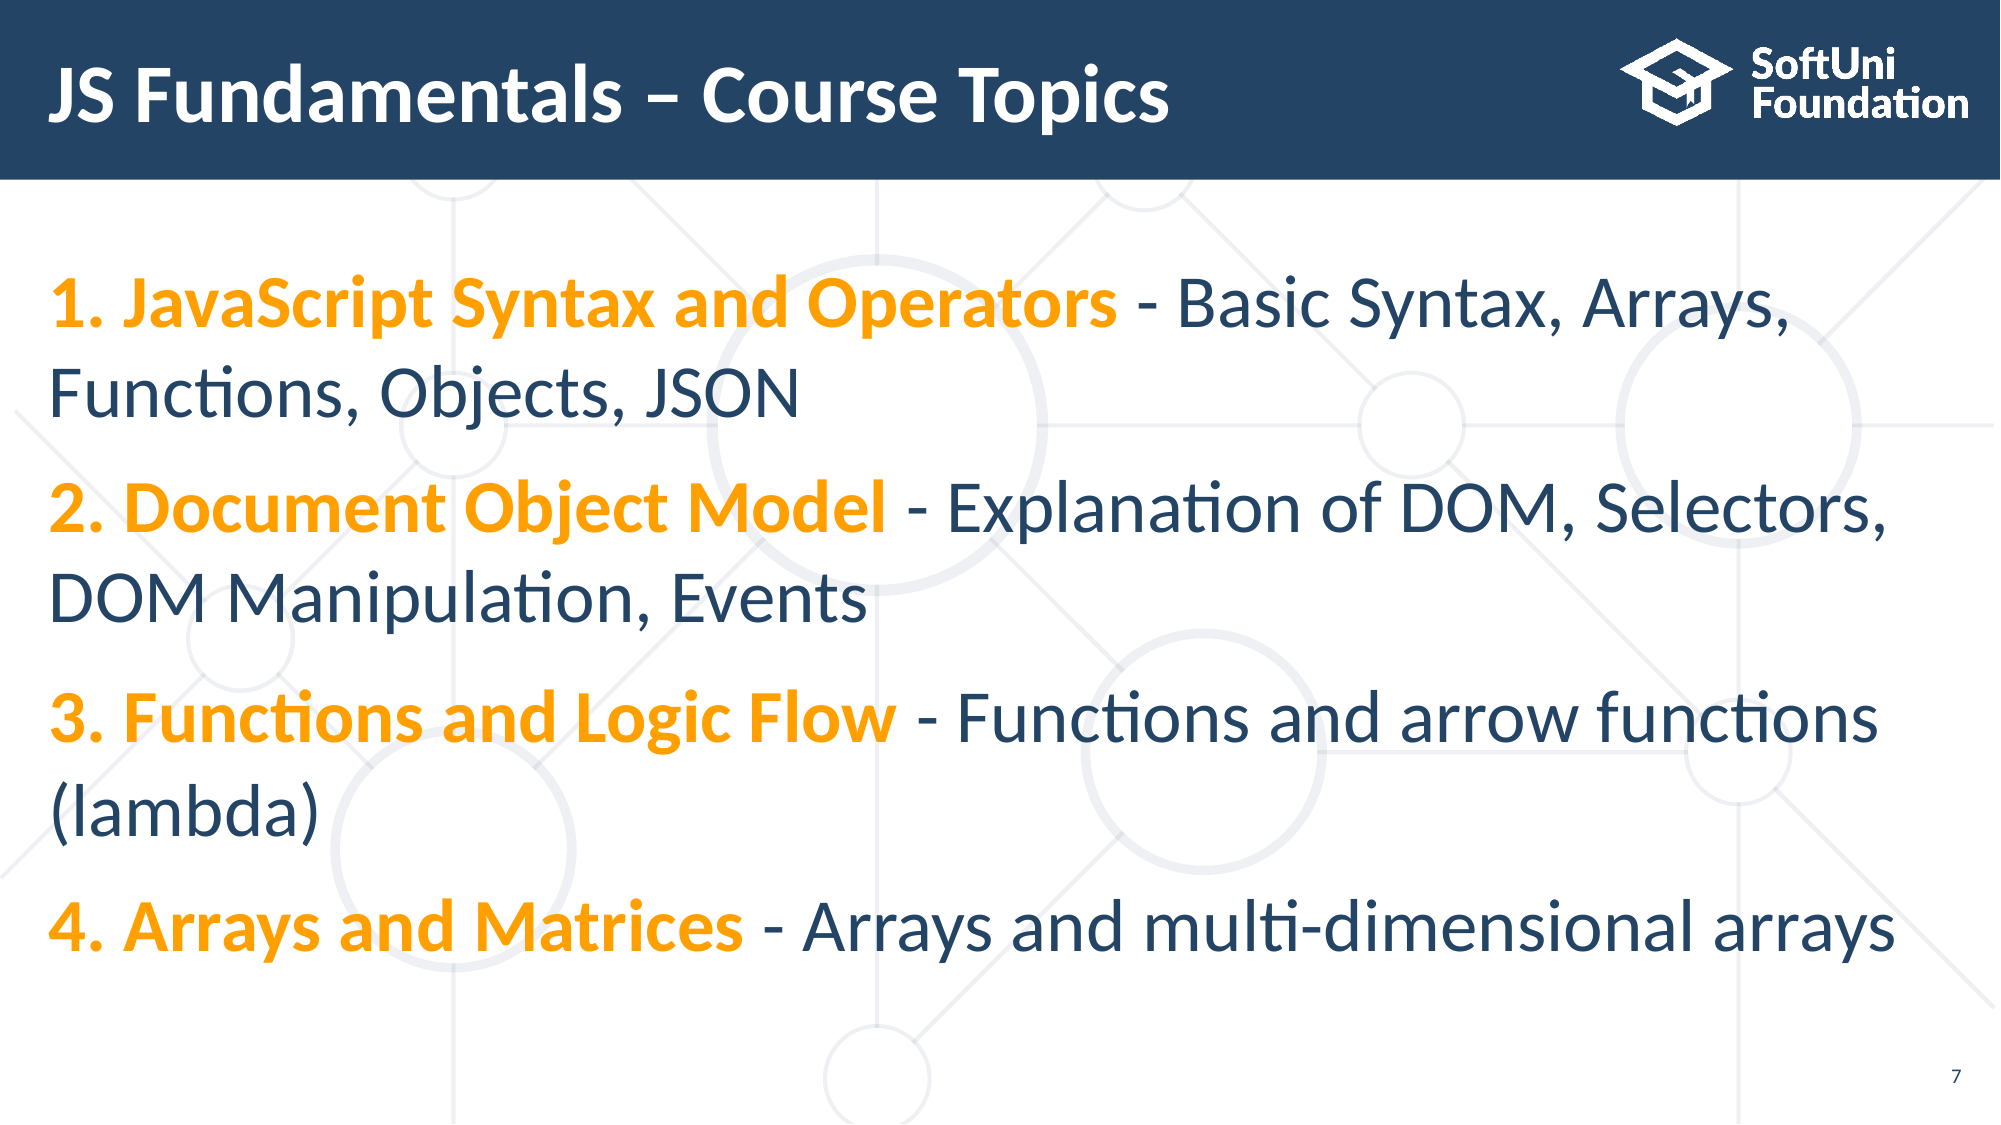

# JS Fundamentals – Course Topics
1. JavaScript Syntax and Operators - Basic Syntax, Arrays, 	     Functions, Objects, JSON
2. Document Object Model - Explanation of DOM, Selectors,
DOM Manipulation, Events
3. Functions and Logic Flow - Functions and arrow functions
(lambda)
4. Arrays and Matrices - Arrays and multi-dimensional arrays

7